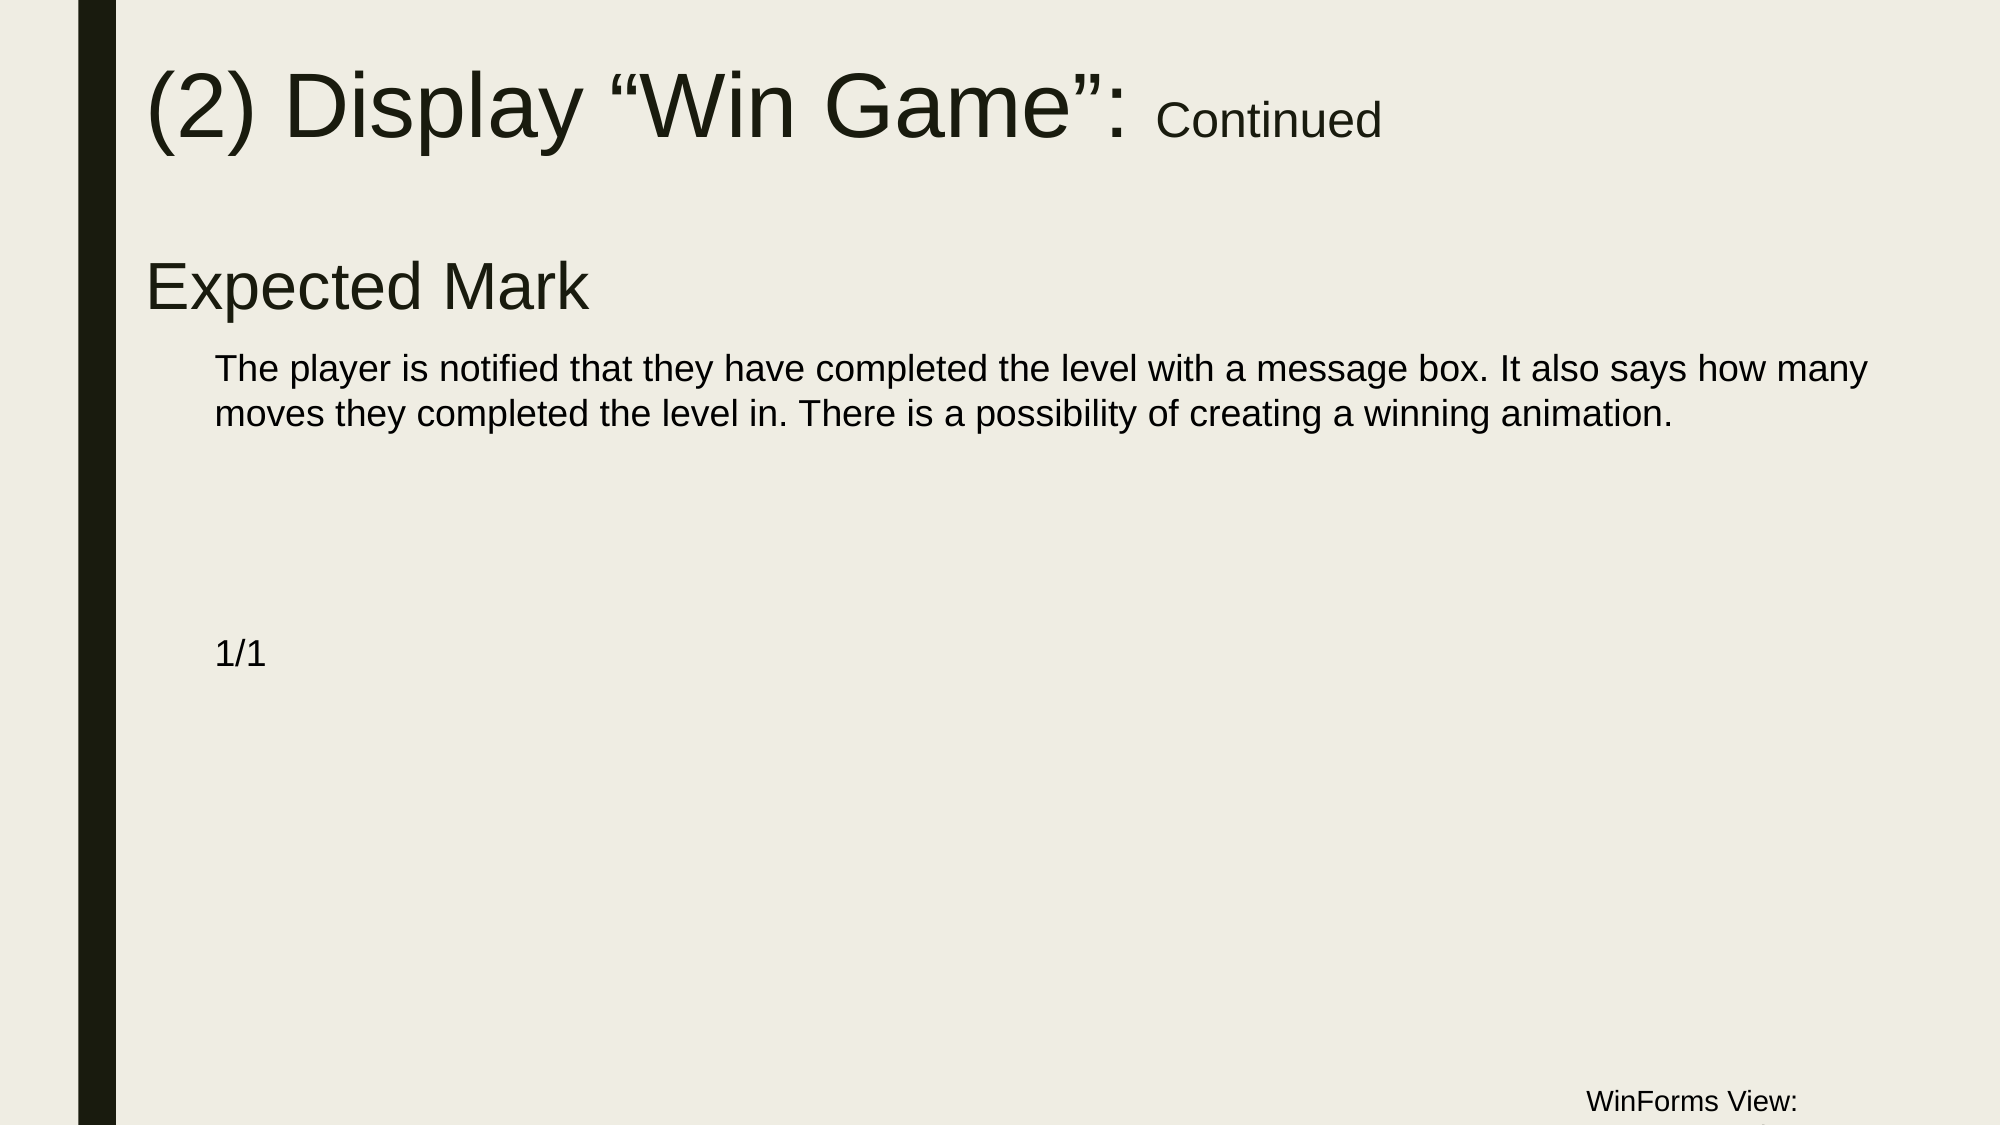

# (2) Display “Win Game”: Continued
Expected Mark
The player is notified that they have completed the level with a message box. It also says how many moves they completed the level in. There is a possibility of creating a winning animation.
1/1
WinForms View: System.Drawing